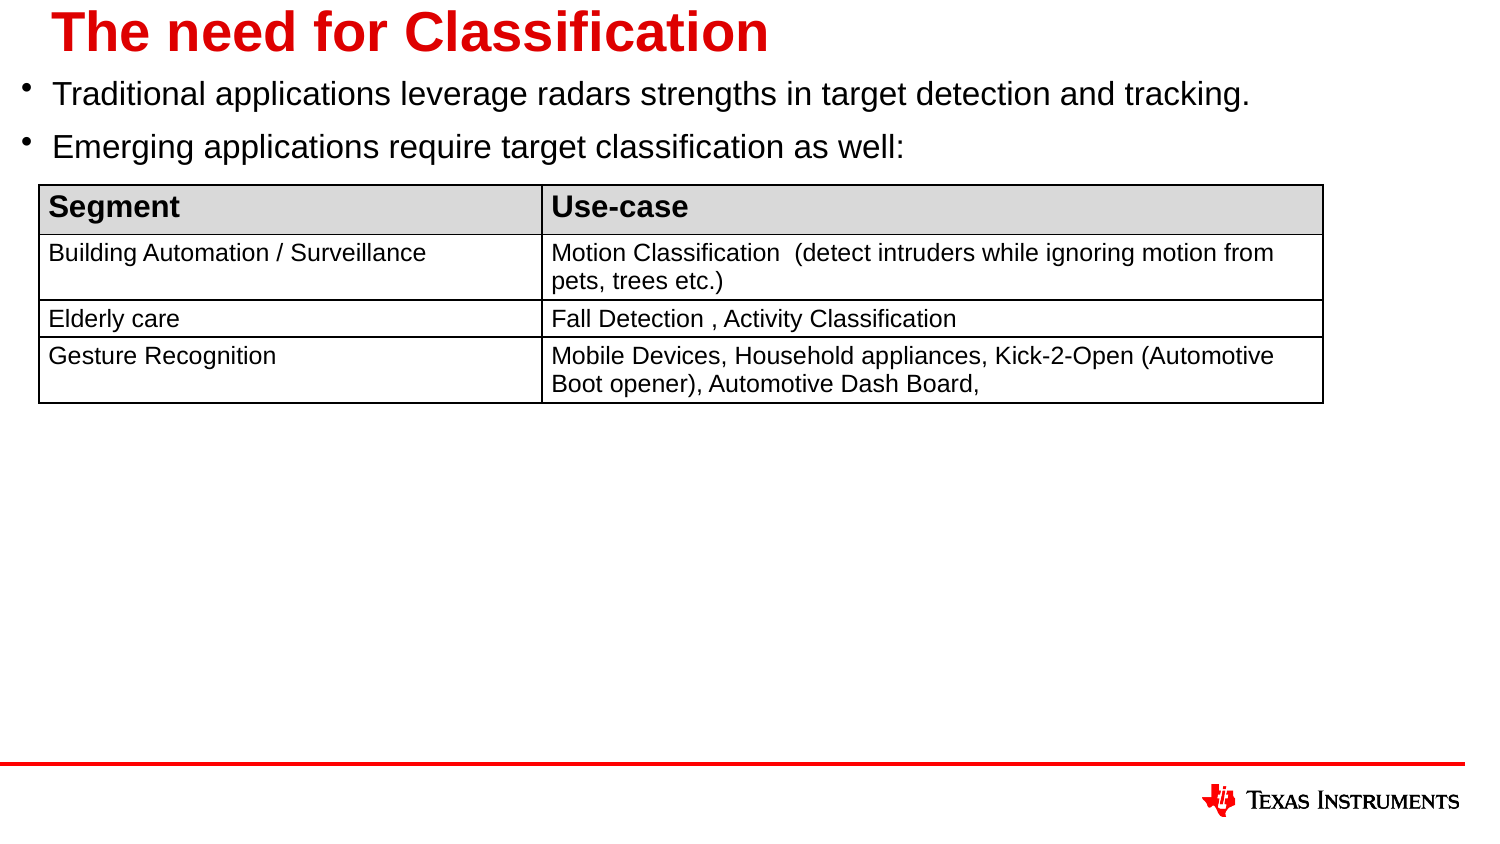

# The need for Classification
Traditional applications leverage radars strengths in target detection and tracking.
Emerging applications require target classification as well:

| Segment | Use-case |
| --- | --- |
| Building Automation / Surveillance | Motion Classification (detect intruders while ignoring motion from pets, trees etc.) |
| Elderly care | Fall Detection , Activity Classification |
| Gesture Recognition | Mobile Devices, Household appliances, Kick-2-Open (Automotive Boot opener), Automotive Dash Board, |